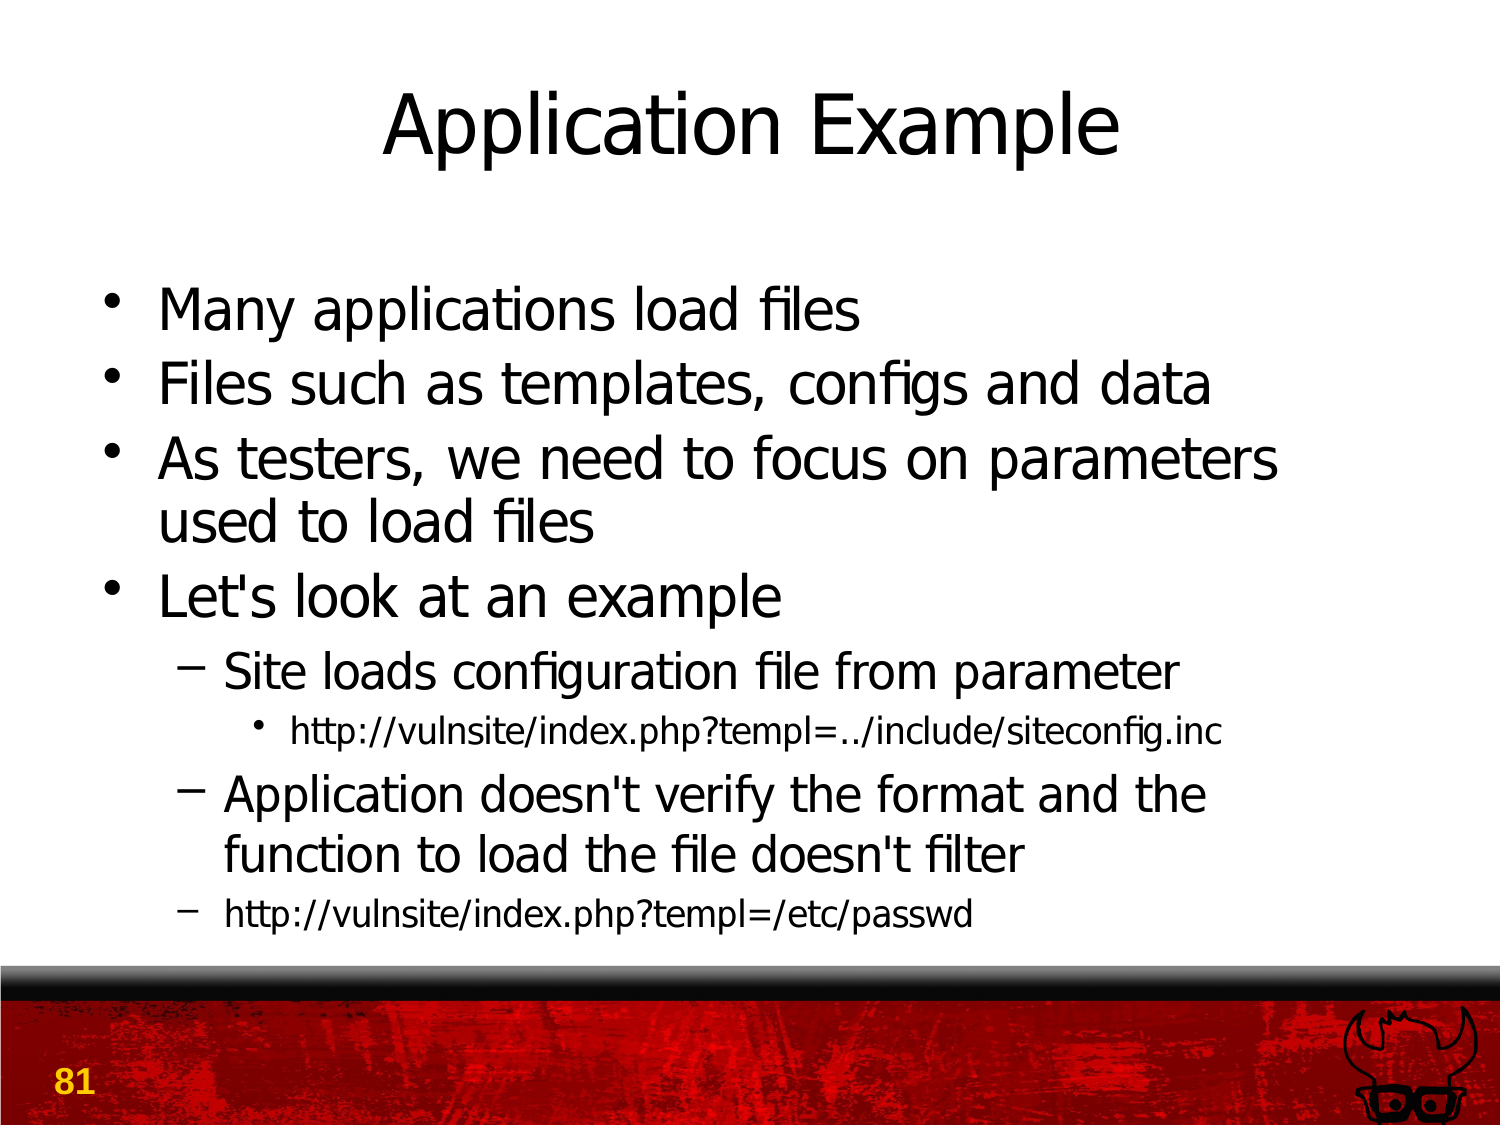

# Application Example
Many applications load files
Files such as templates, configs and data
As testers, we need to focus on parameters used to load files
Let's look at an example
Site loads configuration file from parameter
http://vulnsite/index.php?templ=../include/siteconfig.inc
Application doesn't verify the format and the function to load the file doesn't filter
http://vulnsite/index.php?templ=/etc/passwd